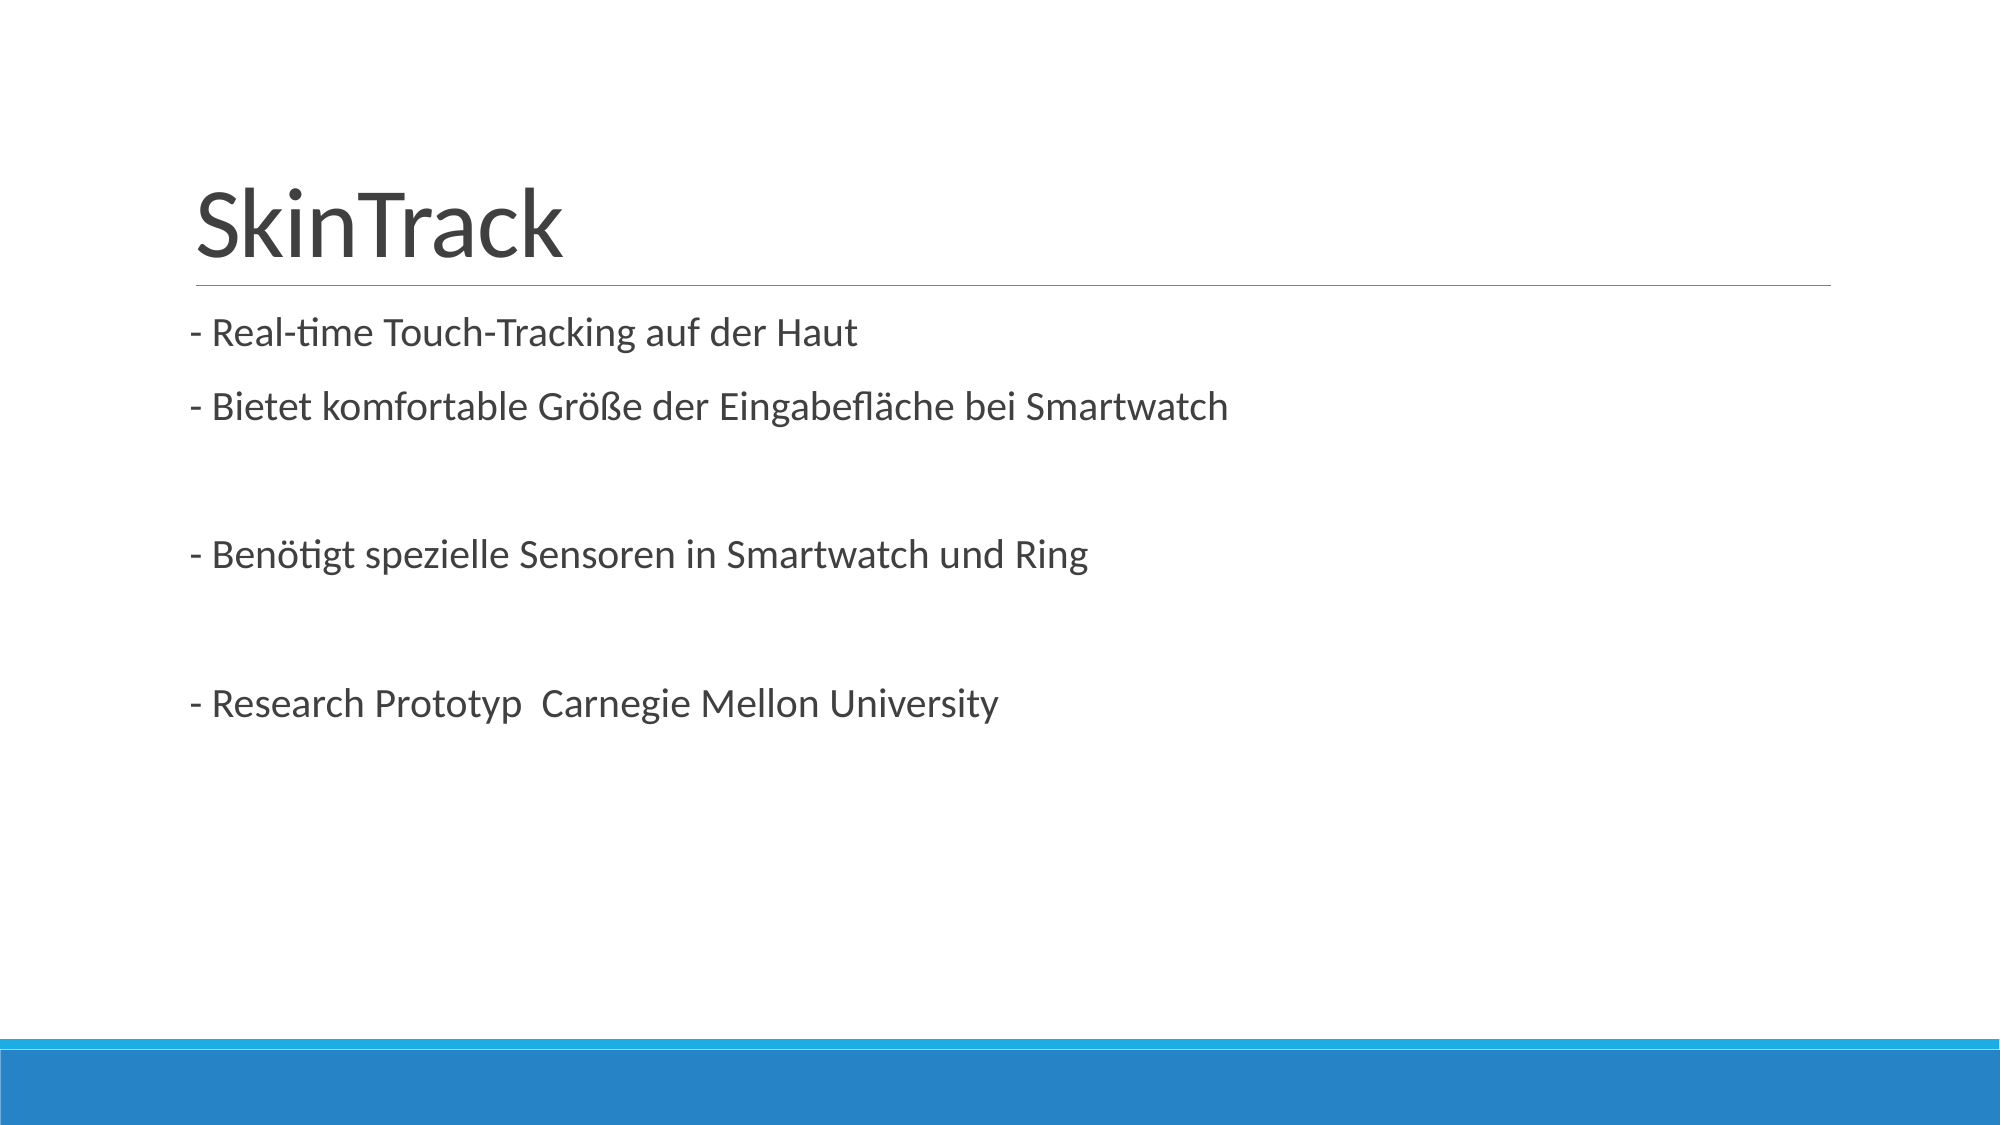

# SkinTrack
 - Real-time Touch-Tracking auf der Haut
 - Bietet komfortable Größe der Eingabefläche bei Smartwatch

 - Benötigt spezielle Sensoren in Smartwatch und Ring

 - Research Prototyp  Carnegie Mellon University